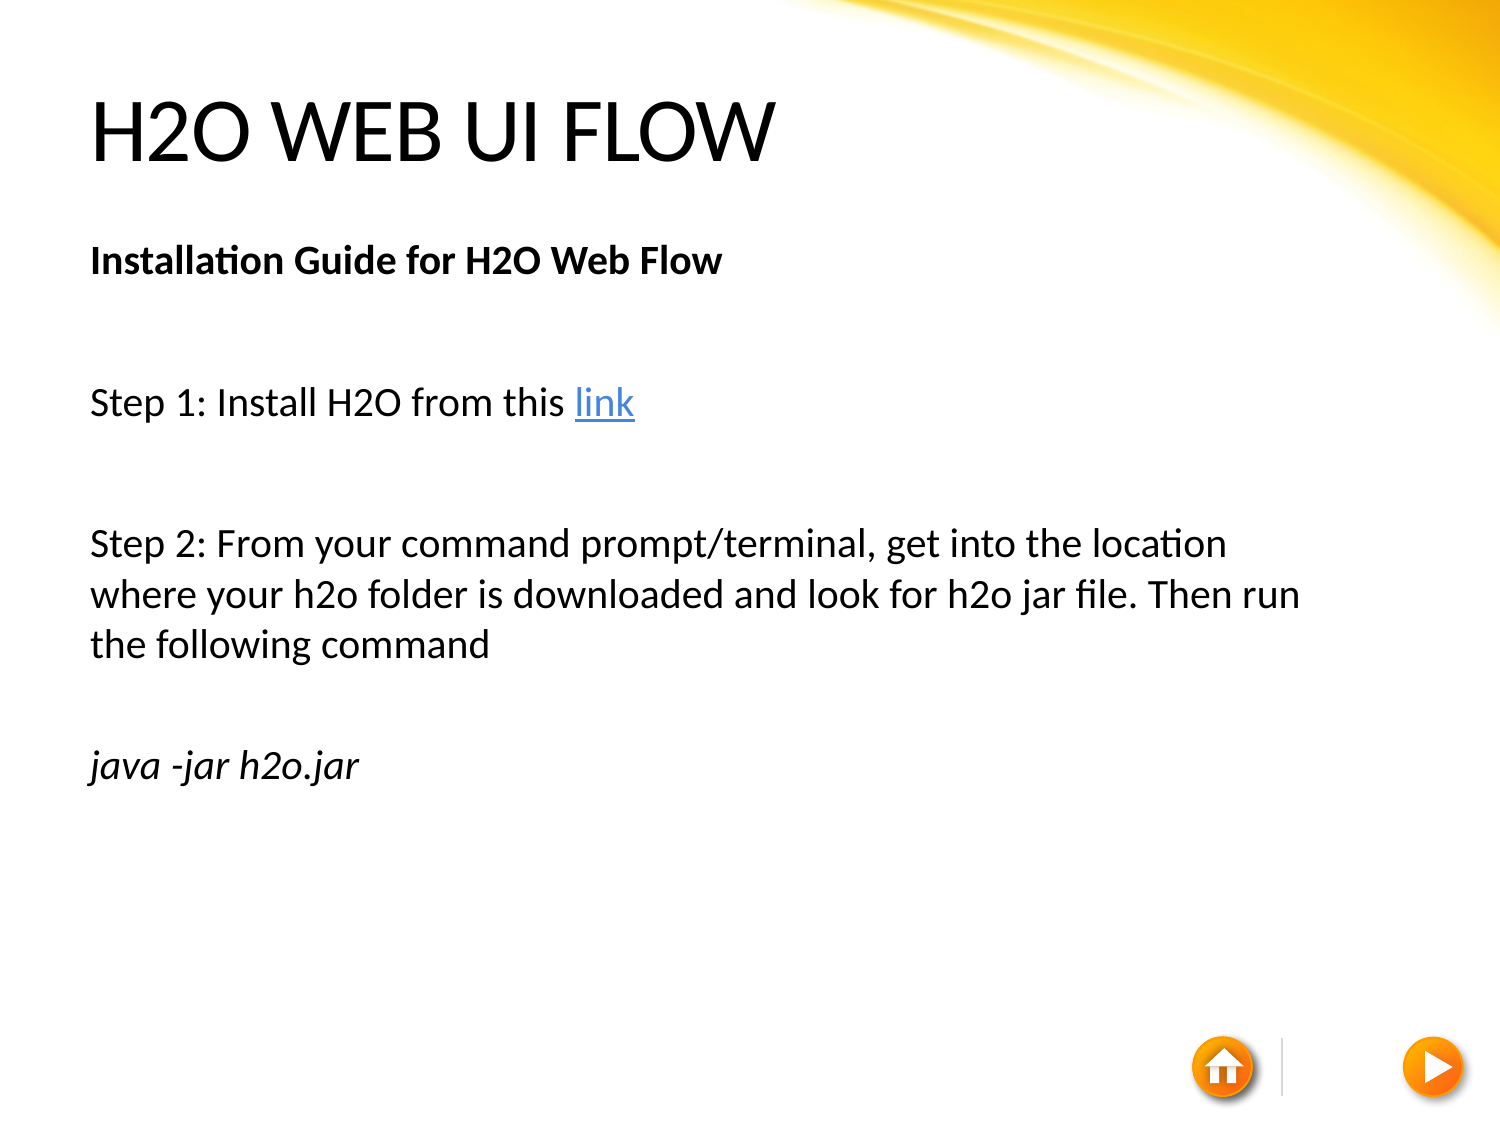

# H2o Web ui flow
Installation Guide for H2O Web Flow

Step 1: Install H2O from this link

Step 2: From your command prompt/terminal, get into the location where your h2o folder is downloaded and look for h2o jar file. Then run the following command
java -jar h2o.jar